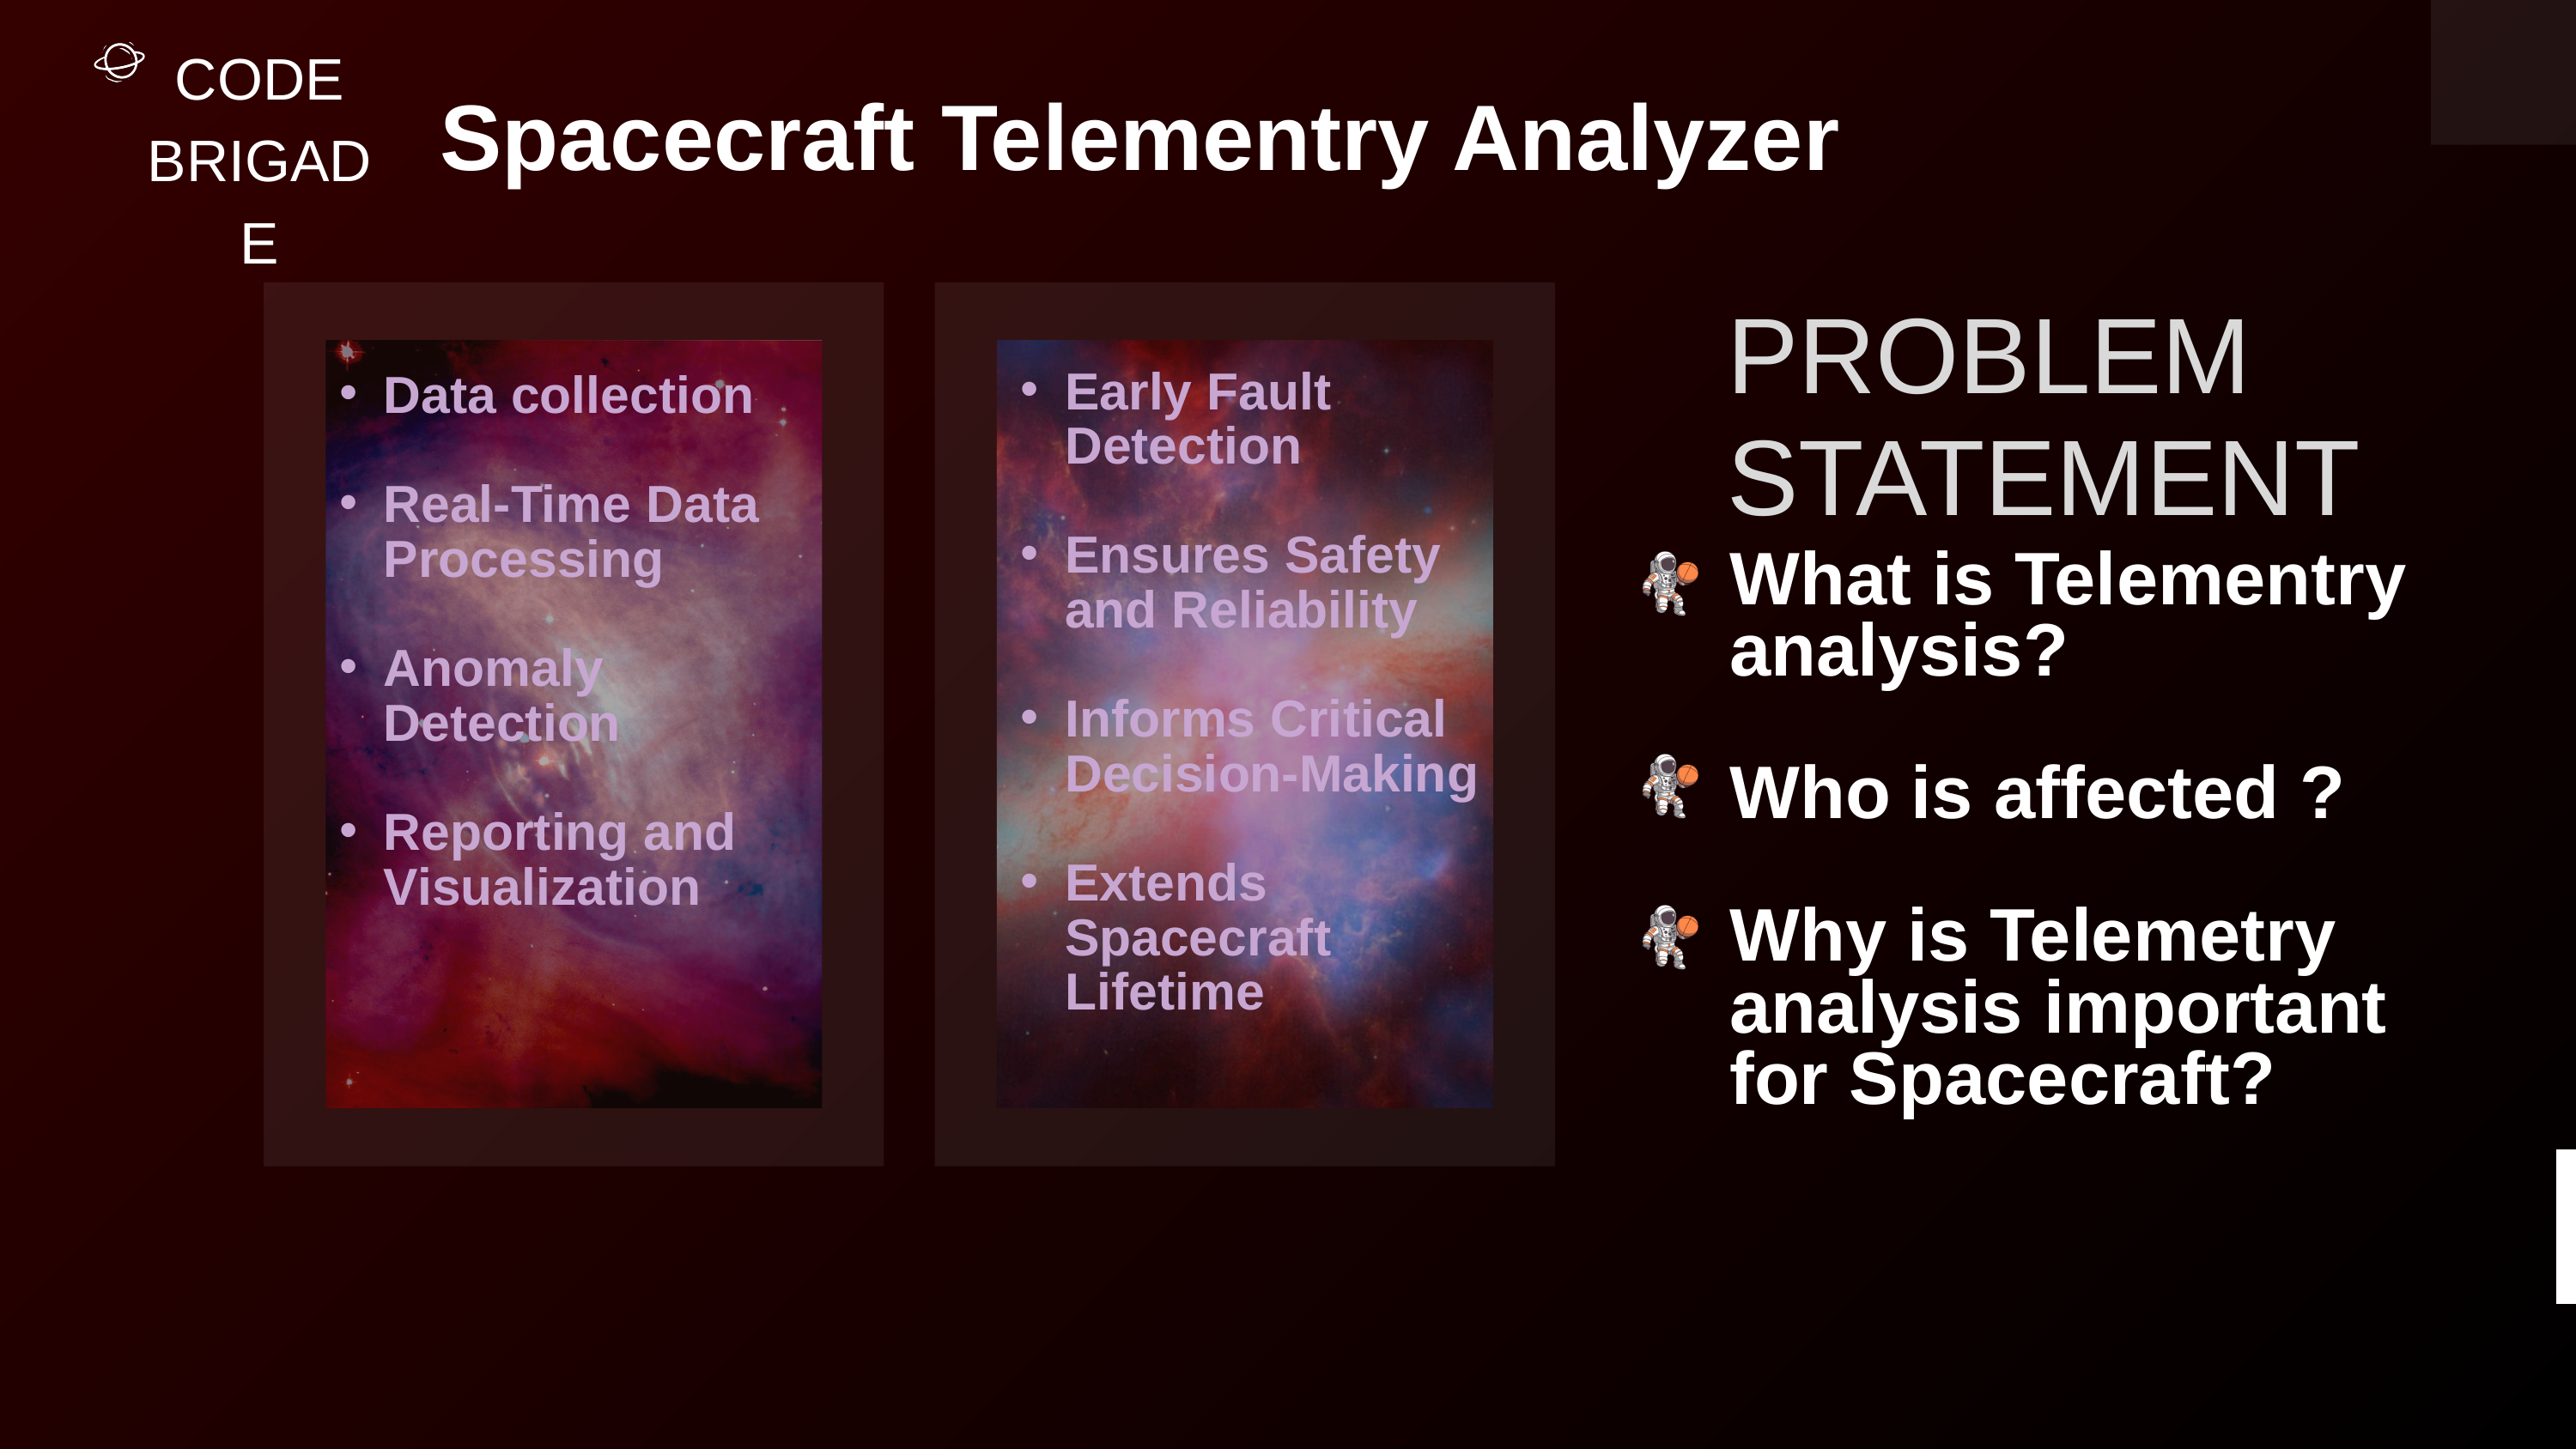

CODE BRIGADE

Spacecraft Telementry Analyzer

PROBLEM STATEMENT

Early Fault Detection

Ensures Safety and Reliability

Informs Critical Decision-Making

Extends Spacecraft Lifetime

Data collection

Real-Time Data Processing

Anomaly Detection

Reporting and Visualization

What is Telementry analysis?

Who is affected ?

Why is Telemetry analysis important for Spacecraft?